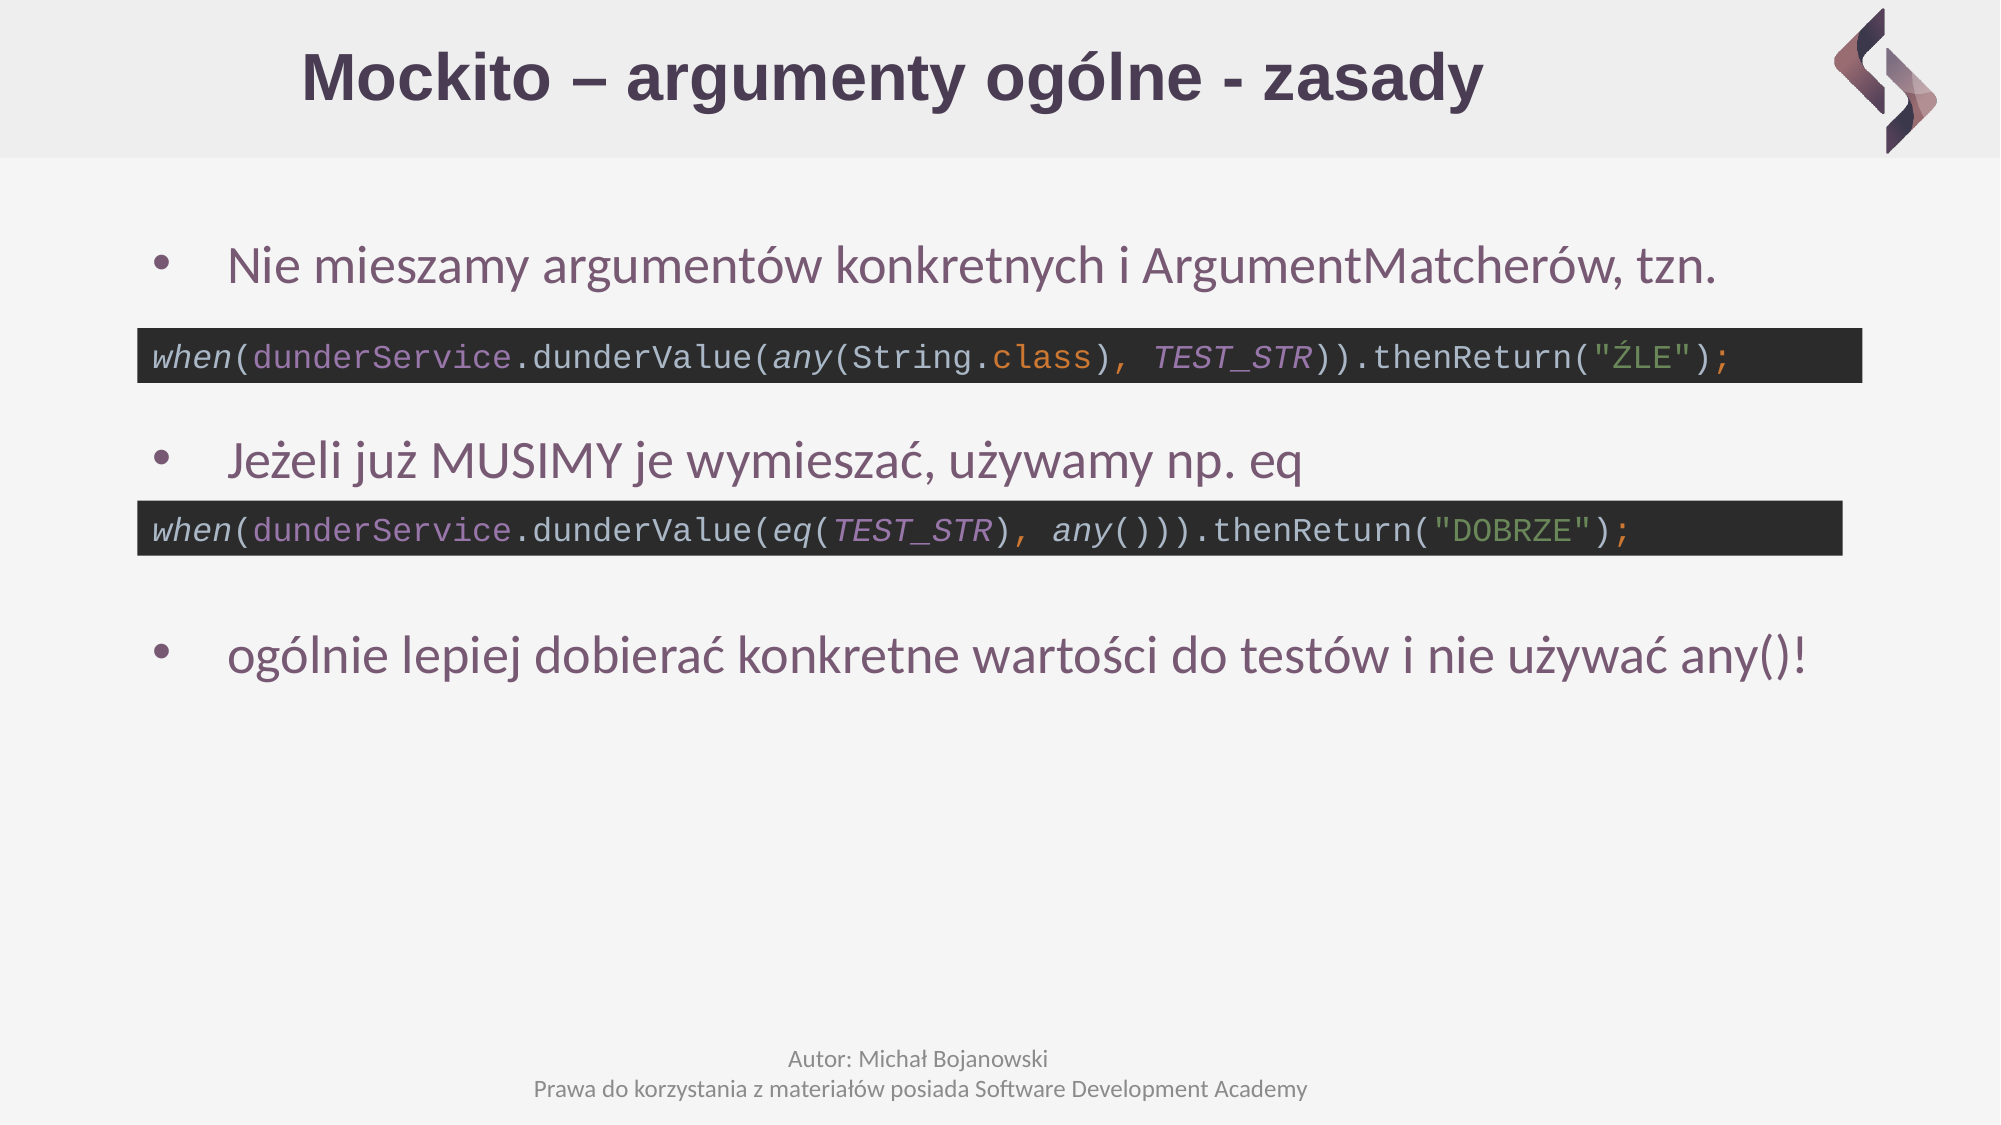

# Mockito – argumenty ogólne - zasady

Nie mieszamy argumentów konkretnych i ArgumentMatcherów, tzn.

Jeżeli już MUSIMY je wymieszać, używamy np. eq

ogólnie lepiej dobierać konkretne wartości do testów i nie używać any()!

when(dunderService.dunderValue(any(String.class), TEST_STR)).thenReturn("ŹLE");
when(dunderService.dunderValue(eq(TEST_STR), any())).thenReturn("DOBRZE");
Autor: Michał Bojanowski
Prawa do korzystania z materiałów posiada Software Development Academy